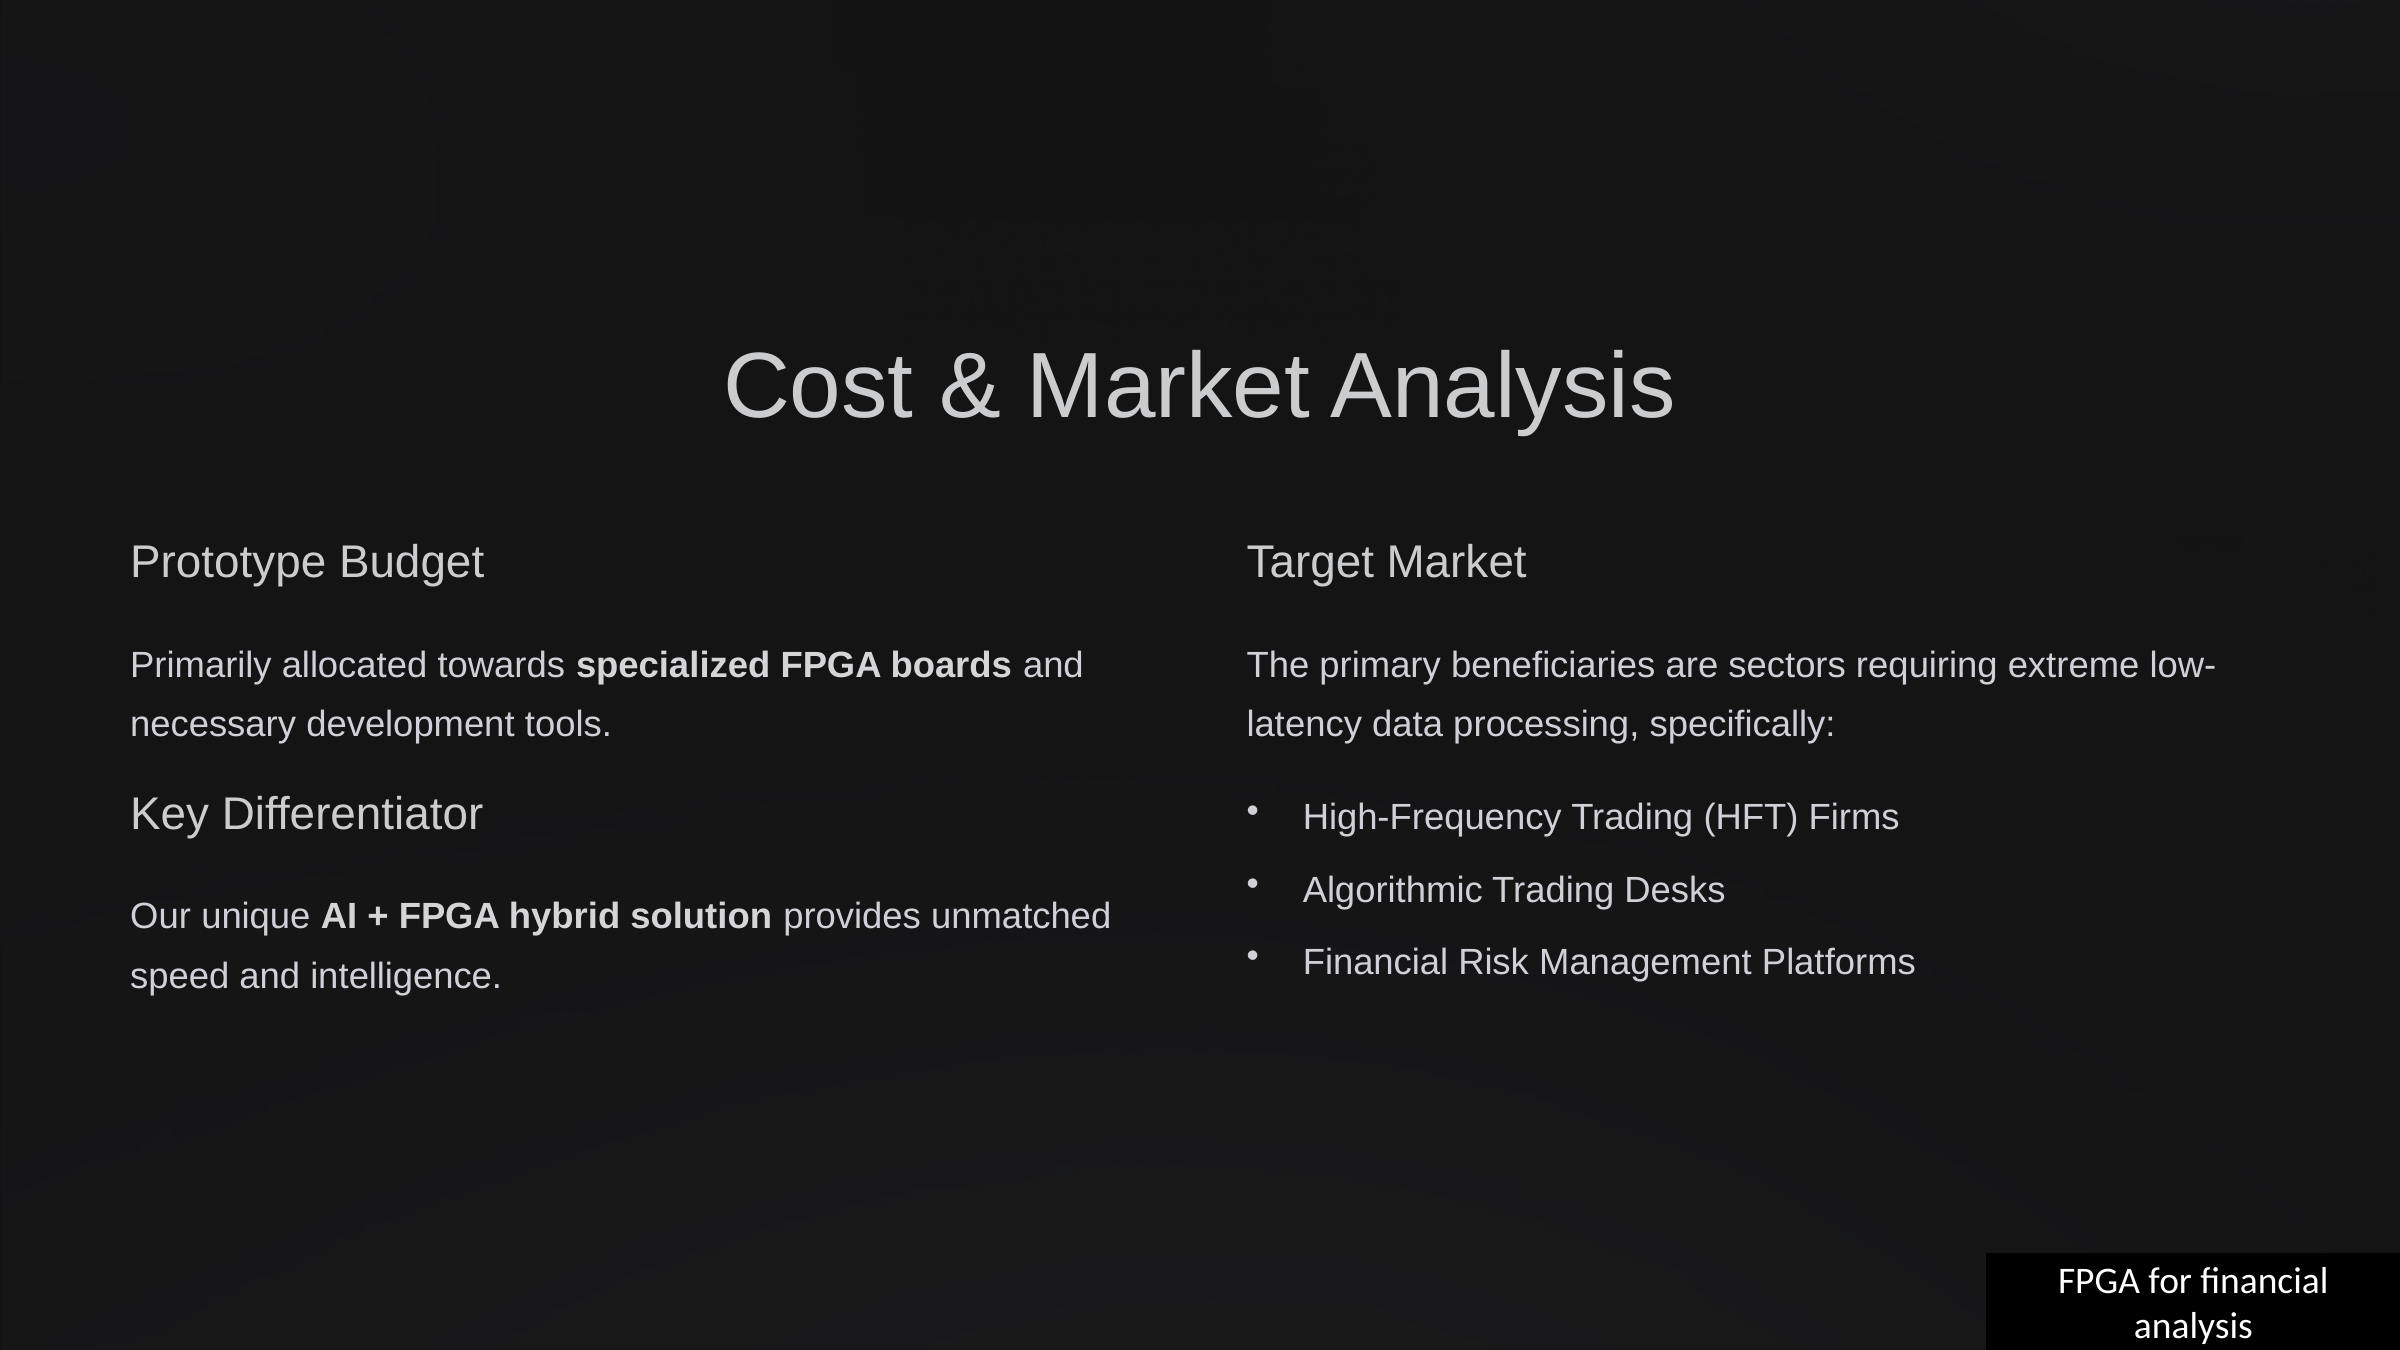

Cost & Market Analysis
Prototype Budget
Target Market
Primarily allocated towards specialized FPGA boards and necessary development tools.
The primary beneficiaries are sectors requiring extreme low-latency data processing, specifically:
High-Frequency Trading (HFT) Firms
Key Differentiator
Algorithmic Trading Desks
Our unique AI + FPGA hybrid solution provides unmatched speed and intelligence.
Financial Risk Management Platforms
FPGA for financial analysis